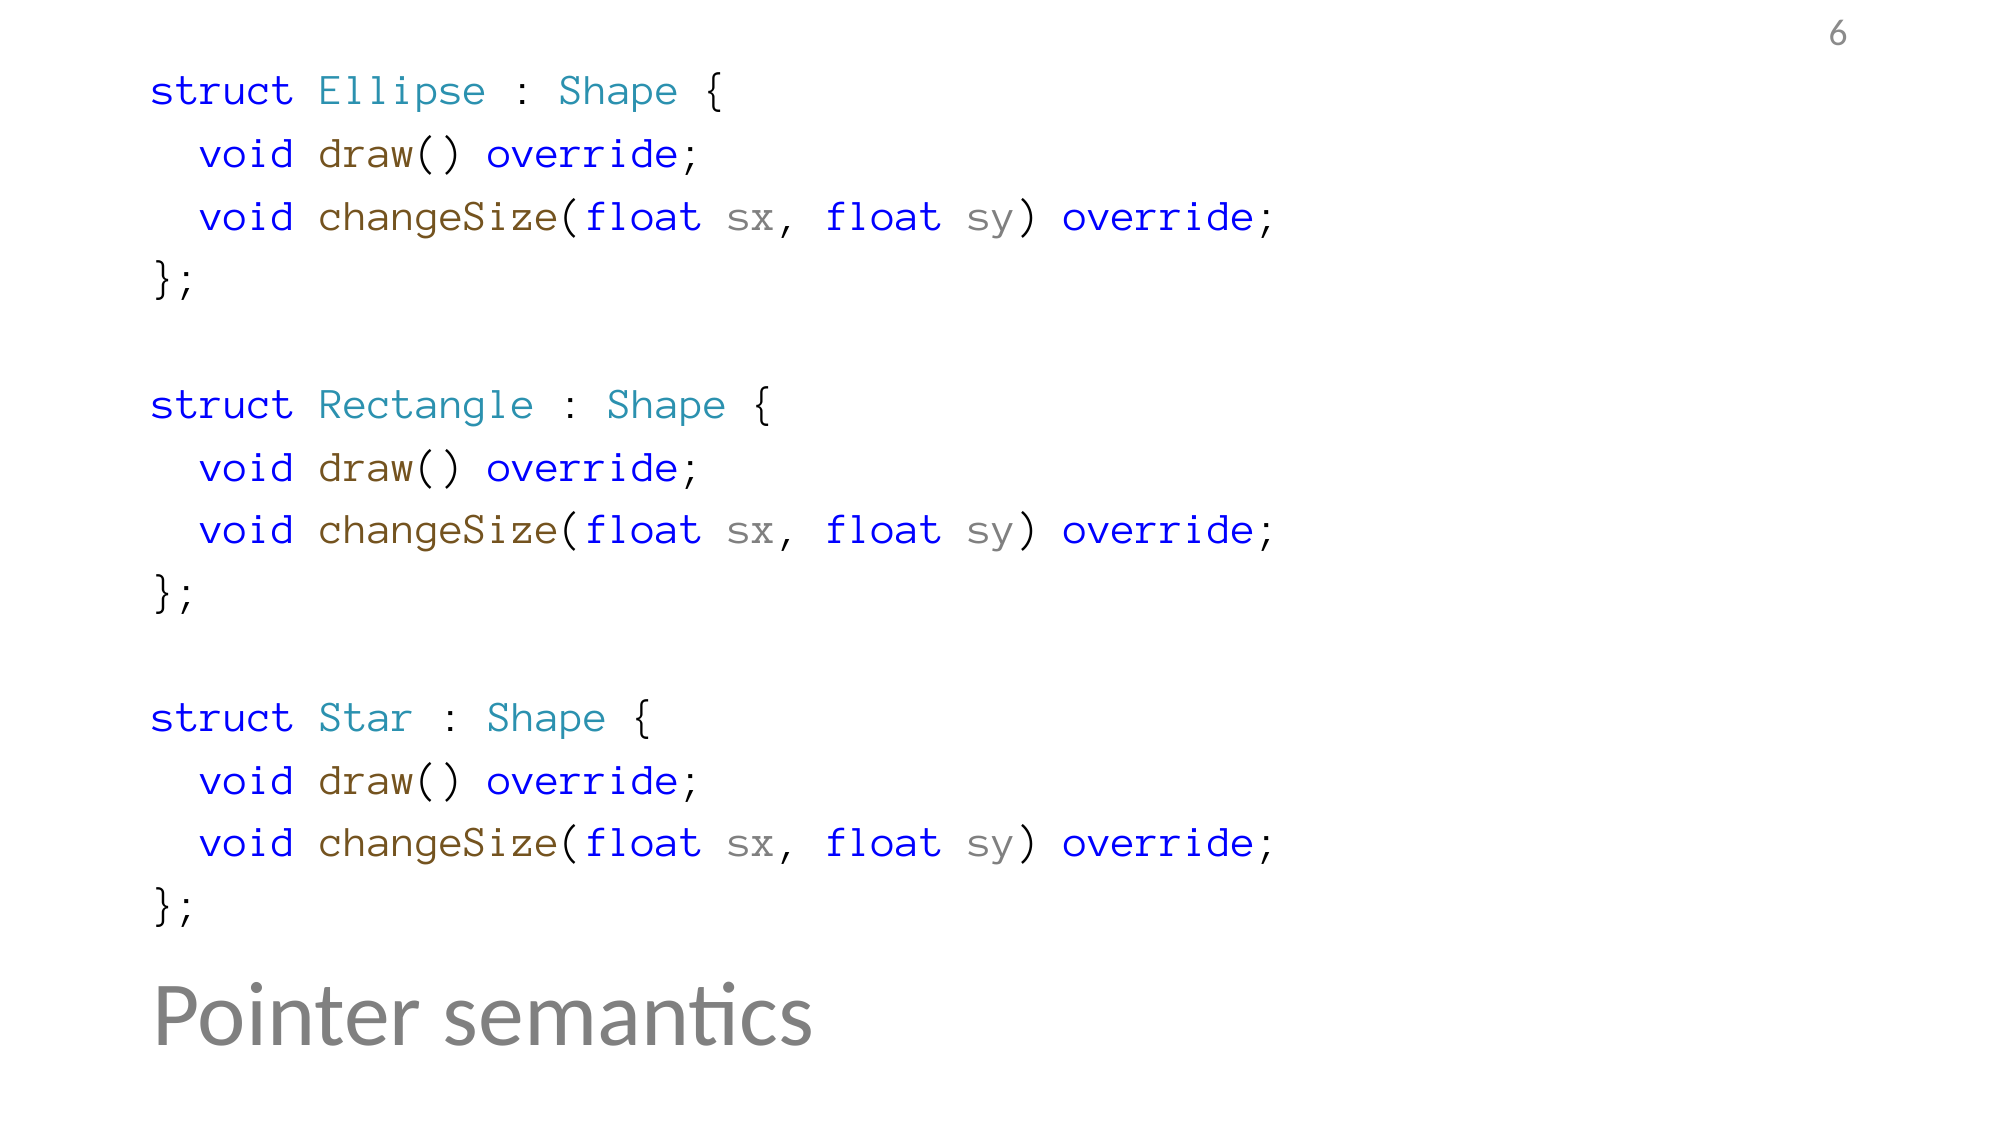

6
struct Ellipse : Shape {
  void draw() override;
  void changeSize(float sx, float sy) override;
};

struct Rectangle : Shape {
  void draw() override;
  void changeSize(float sx, float sy) override;
};

struct Star : Shape {
  void draw() override;
  void changeSize(float sx, float sy) override;
};
# Pointer semantics